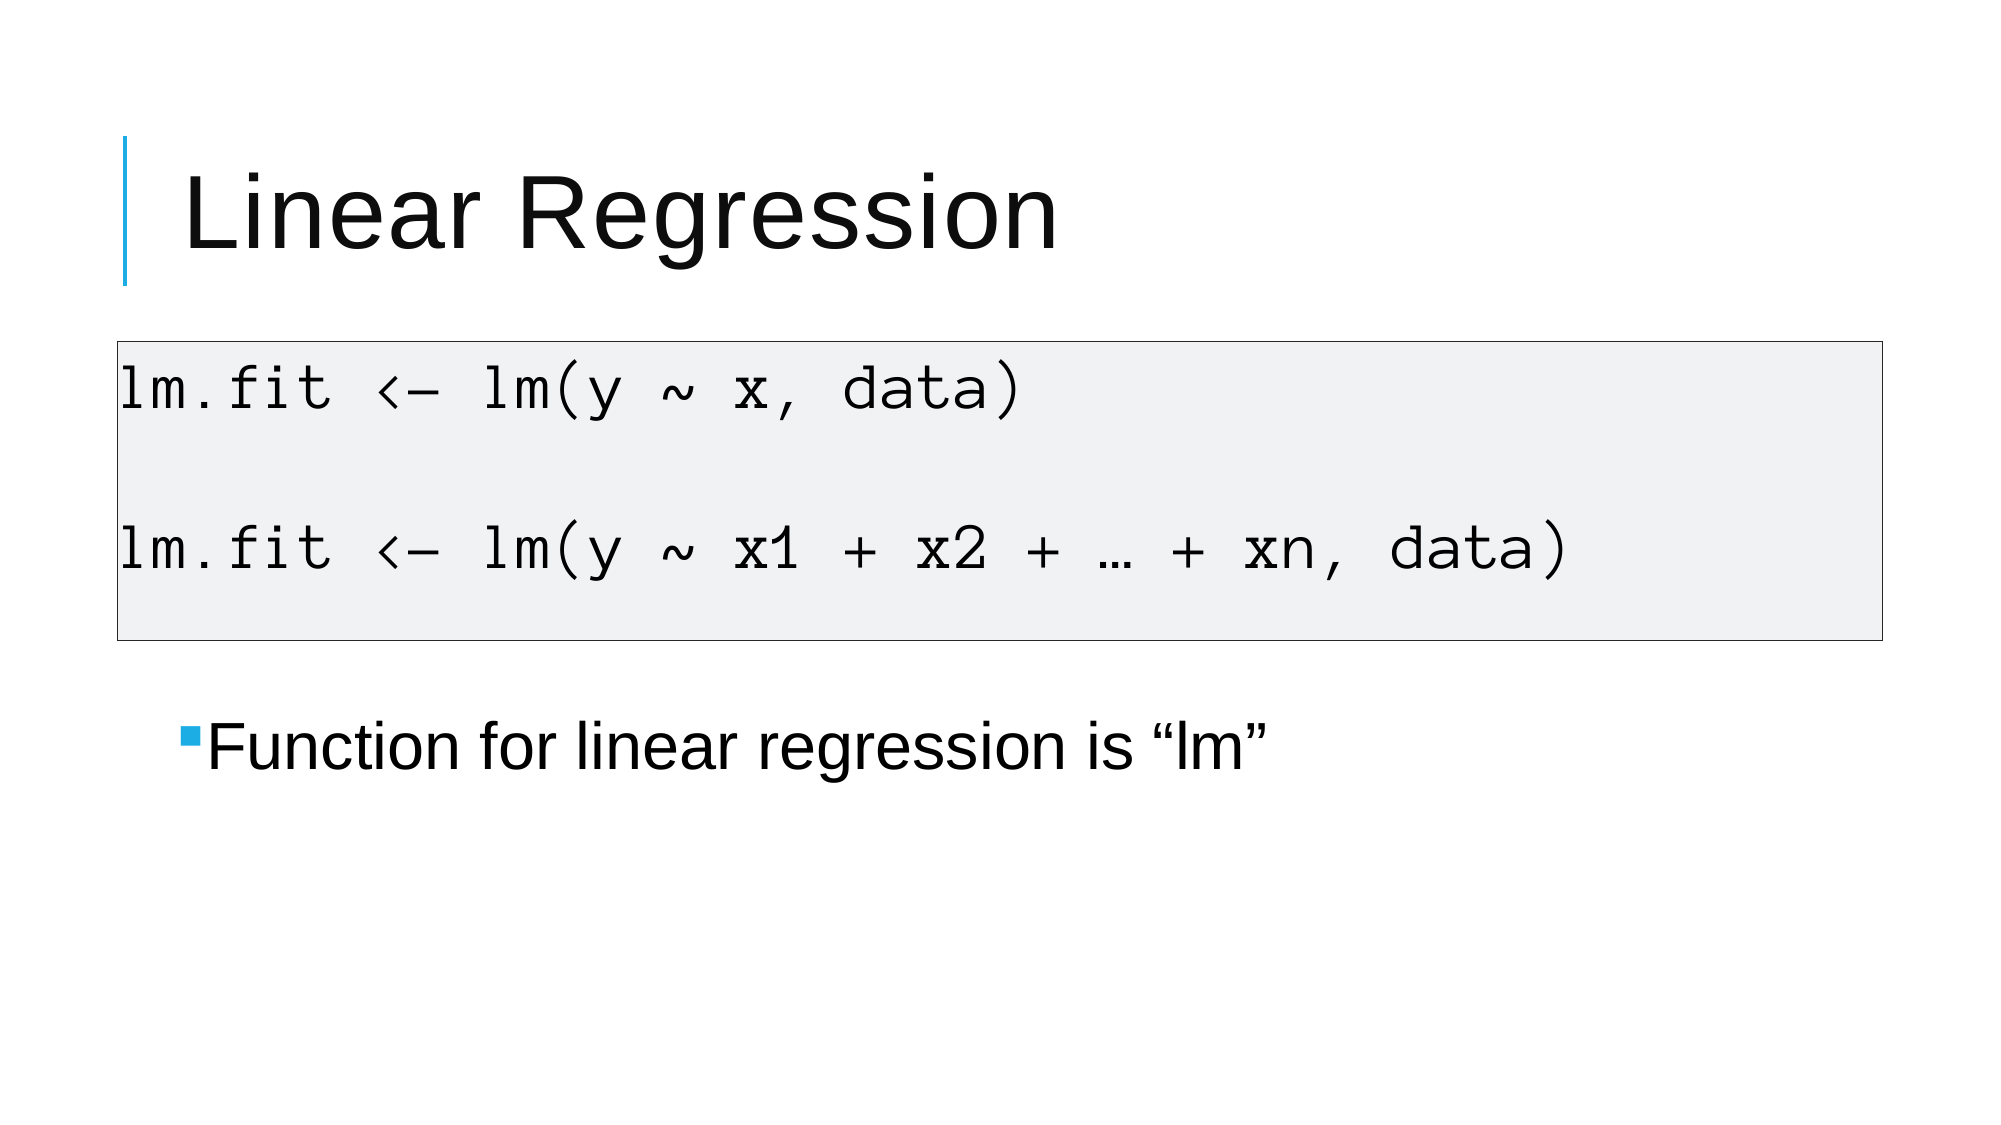

# Linear Regression
lm.fit <- lm(y ~ x, data)

lm.fit <- lm(y ~ x1 + x2 + … + xn, data)

Function for linear regression is “lm”